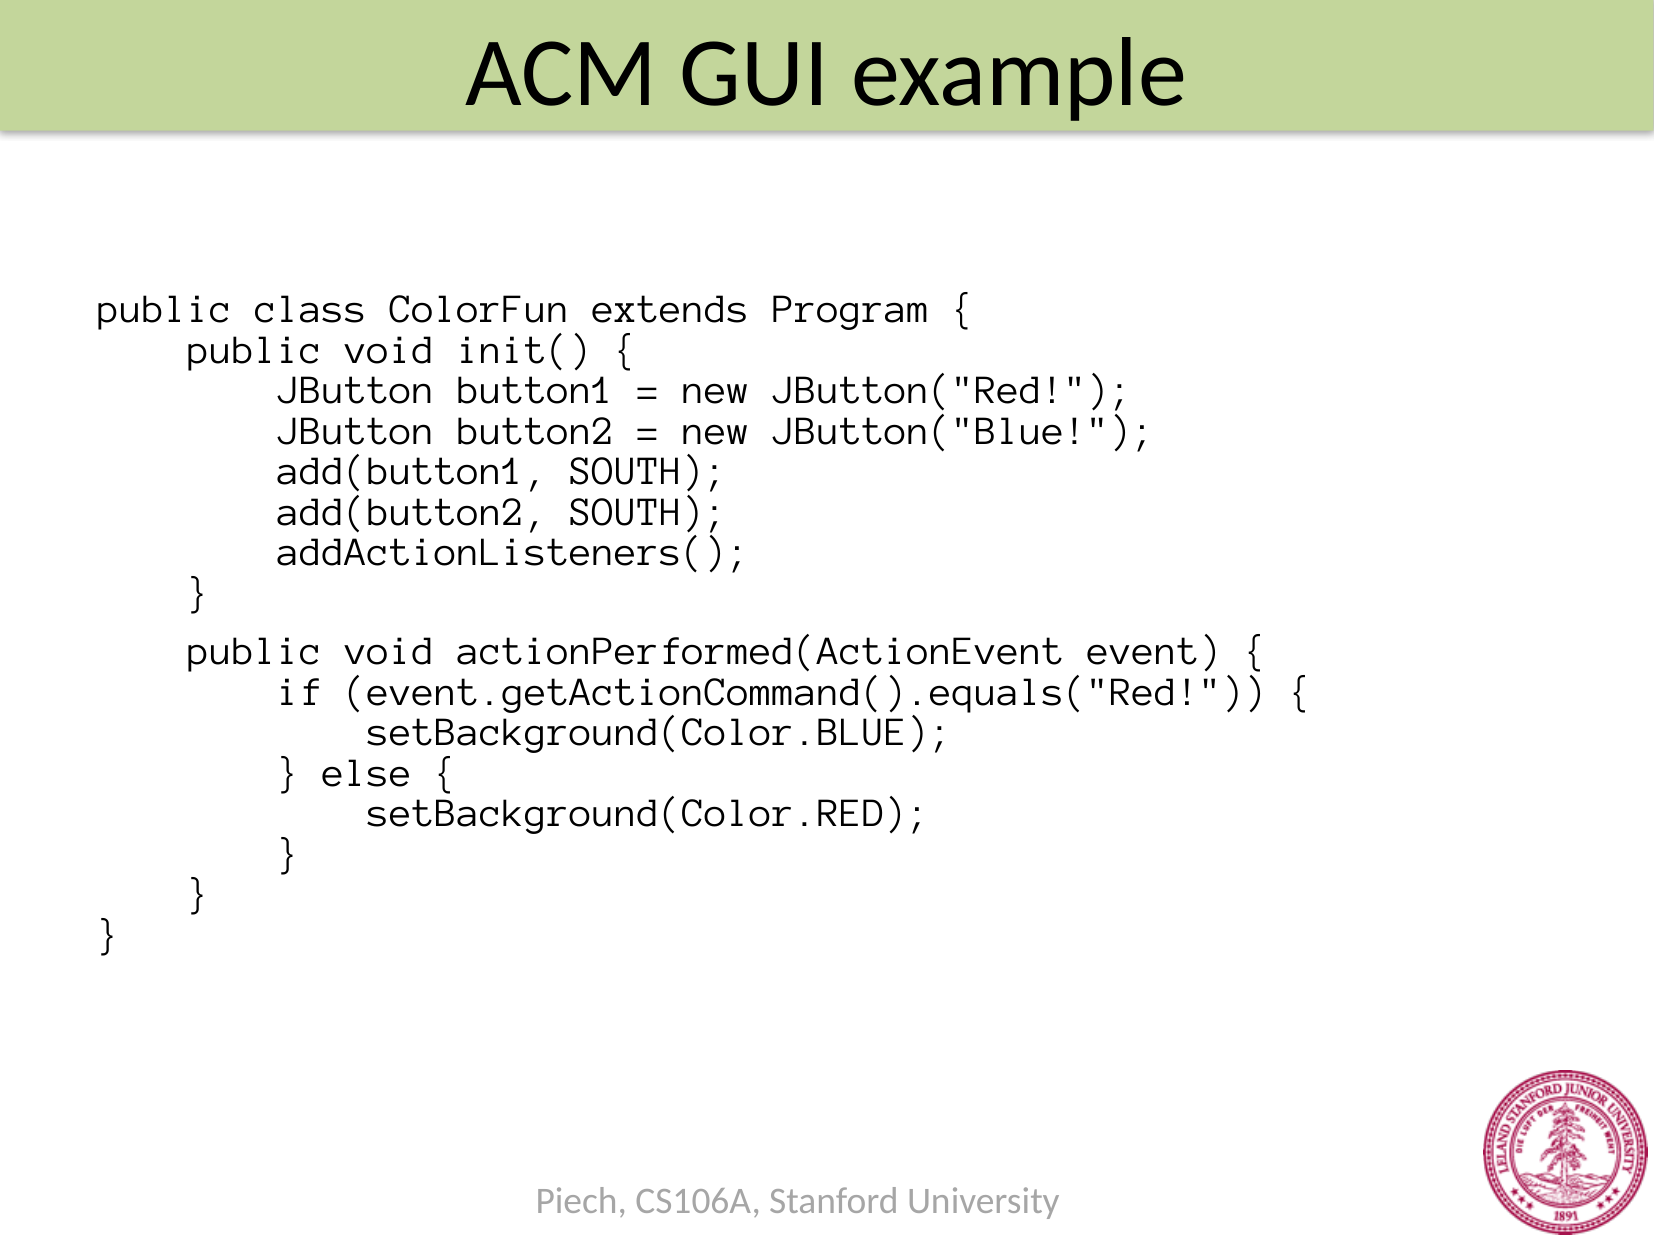

# ACM GUI example
public class ColorFun extends Program {
    public void init() {
        JButton button1 = new JButton("Red!");
        JButton button2 = new JButton("Blue!");
        add(button1, SOUTH);
        add(button2, SOUTH);
        addActionListeners();
    }

    public void actionPerformed(ActionEvent event) {
        if (event.getActionCommand().equals("Red!")) {
            setBackground(Color.BLUE);
        } else {
            setBackground(Color.RED);
        }
    }
}